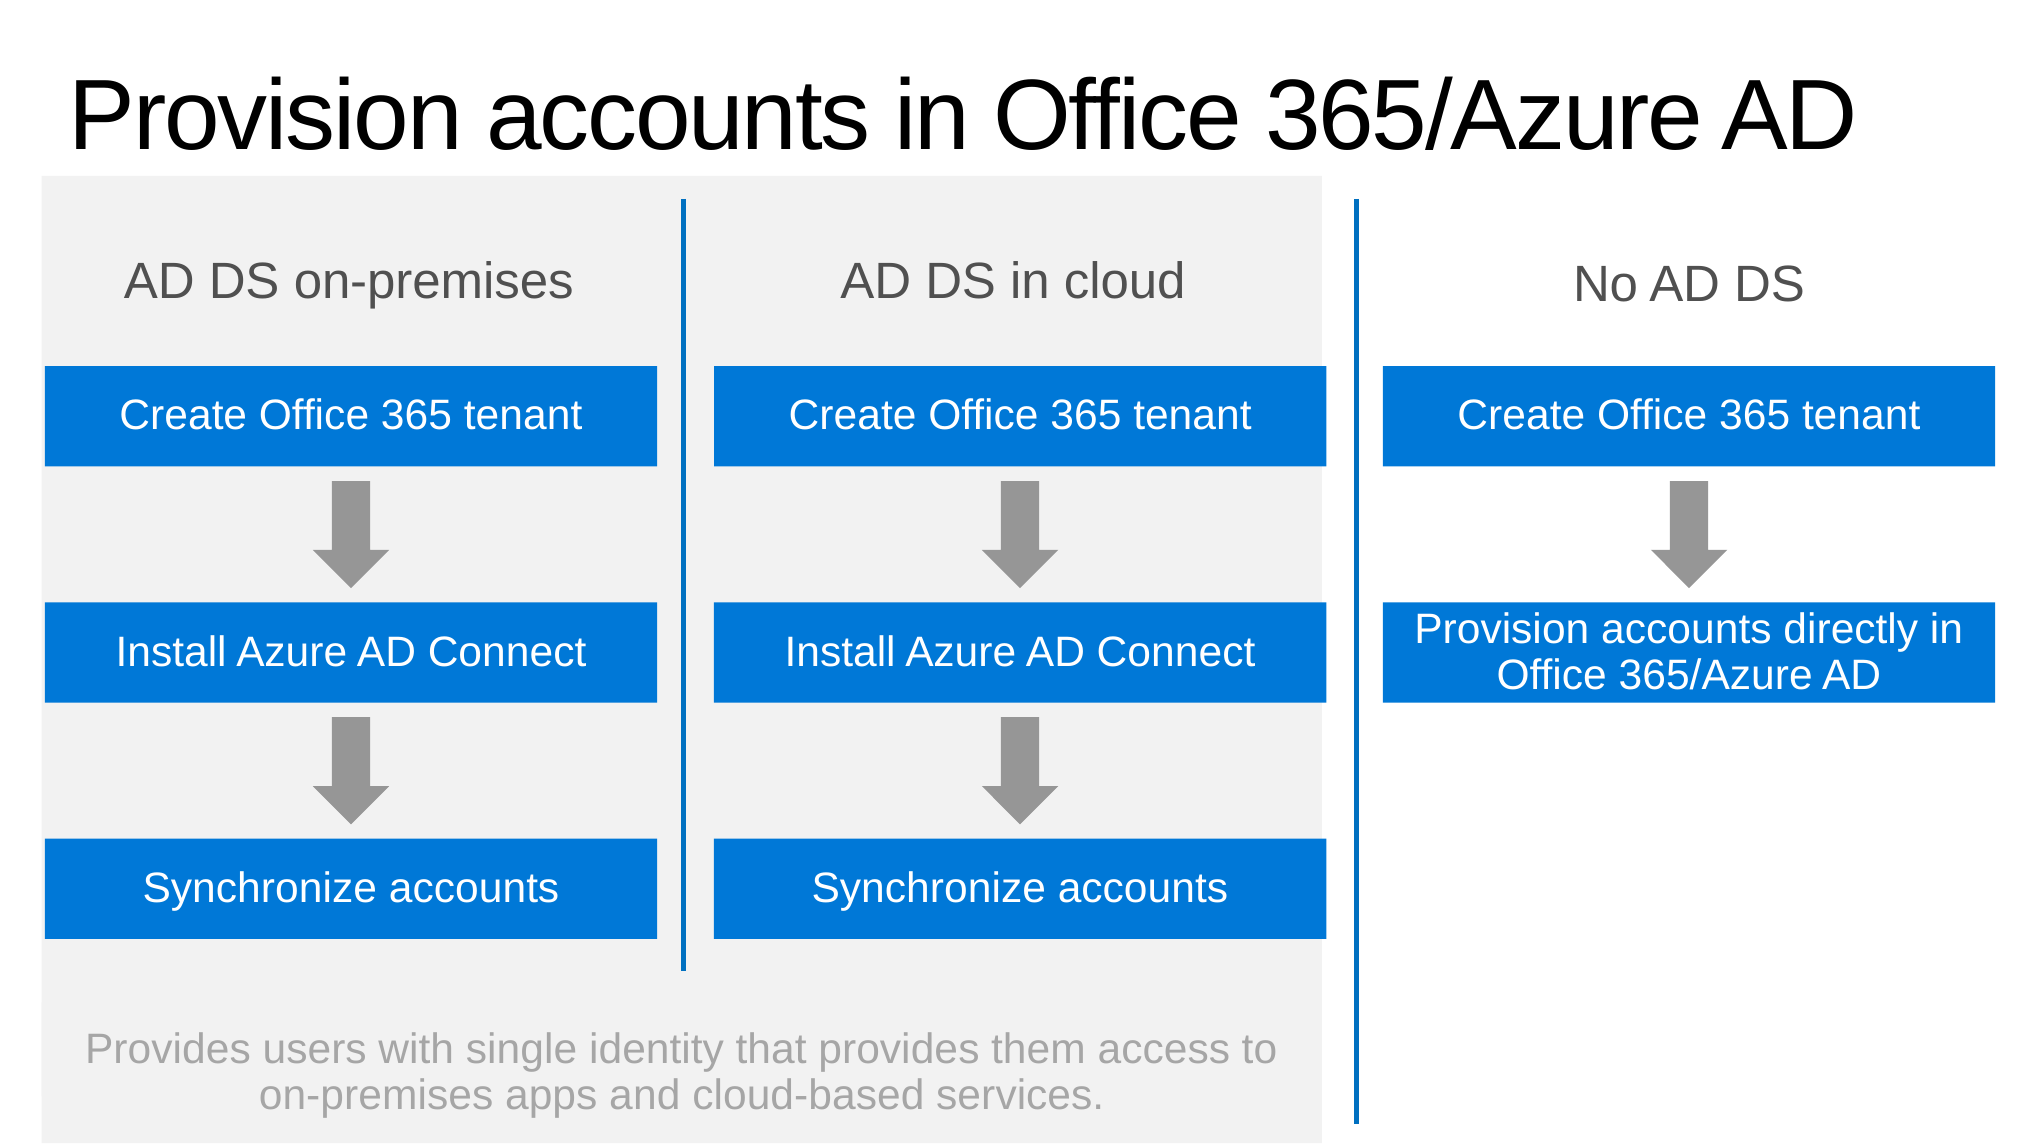

# Provision accounts in Office 365/Azure AD

Provides users with single identity that provides them access to on-premises apps and cloud-based services.
AD DS on-premises
AD DS in cloud
No AD DS
Create Office 365 tenant
Create Office 365 tenant
Create Office 365 tenant

Install Azure AD Connect

Install Azure AD Connect

Provision accounts directly in Office 365/Azure AD

Synchronize accounts

Synchronize accounts